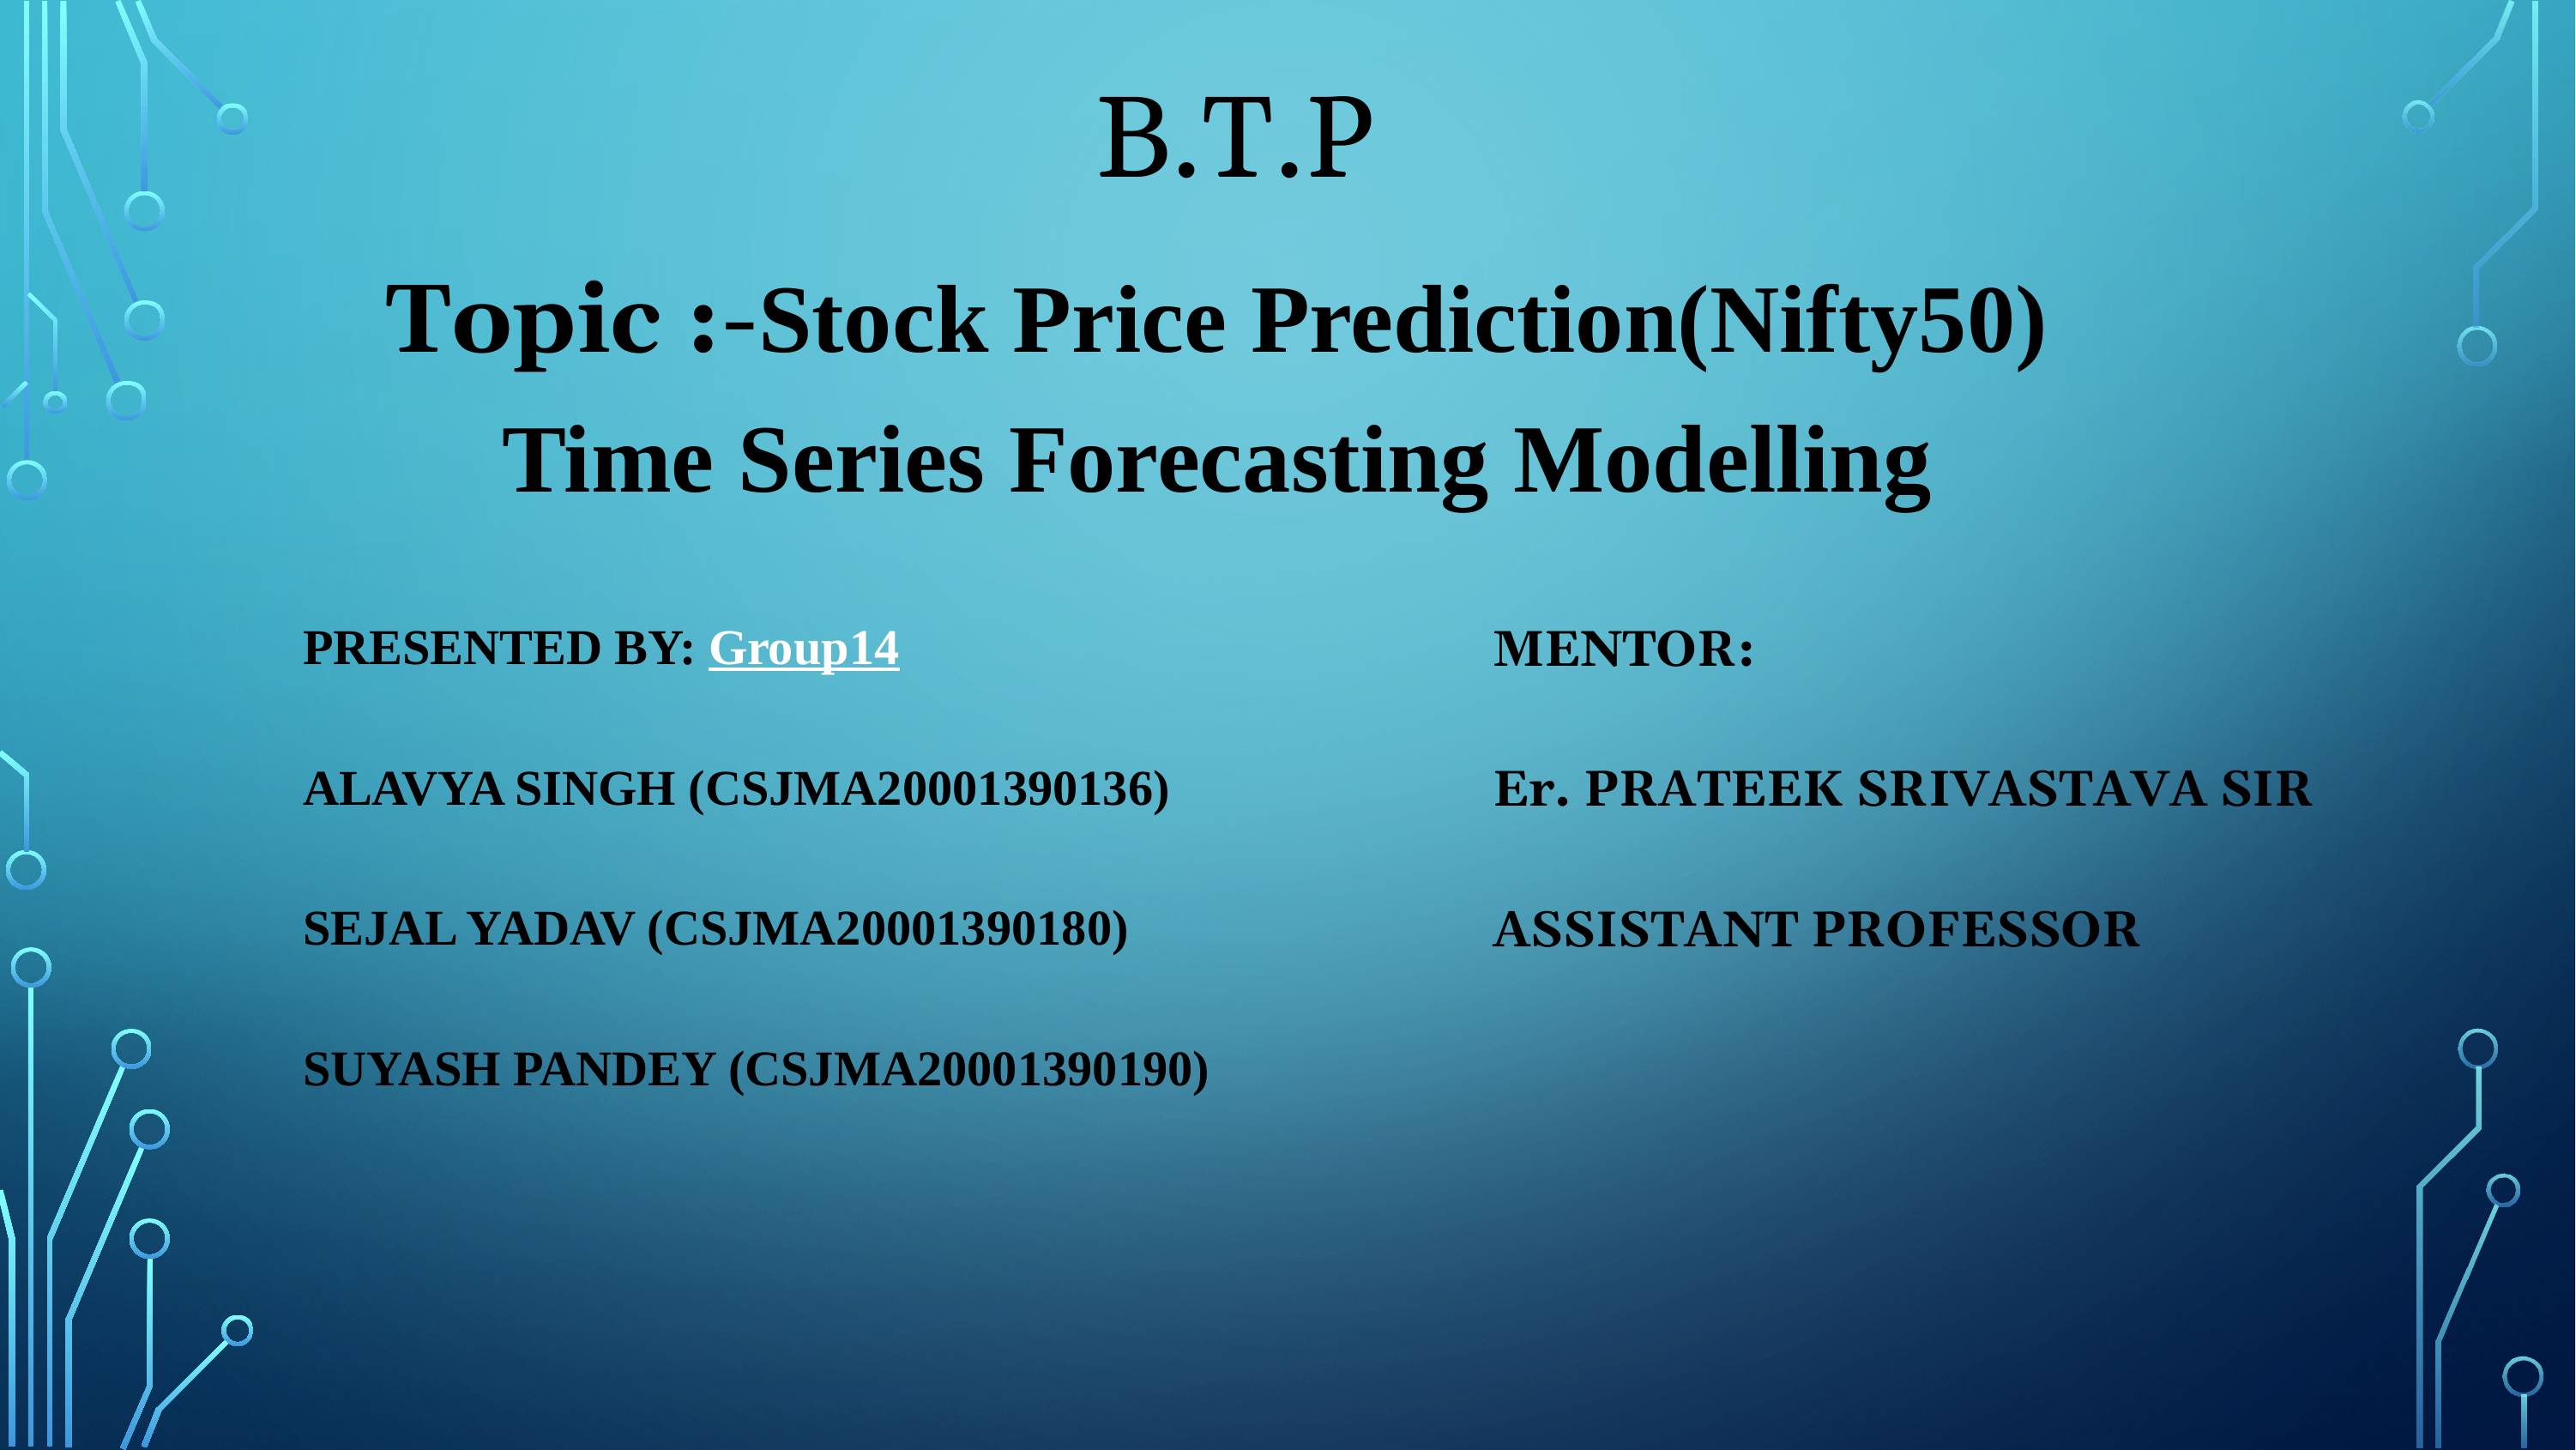

B.T.P
Topic :-Stock Price Prediction(Nifty50)
Time Series Forecasting Modelling
PRESENTED BY: Group14
ALAVYA SINGH (CSJMA20001390136)
SEJAL YADAV (CSJMA20001390180)
SUYASH PANDEY (CSJMA20001390190)

MENTOR:
Er. PRATEEK SRIVASTAVA SIR
ASSISTANT PROFESSOR